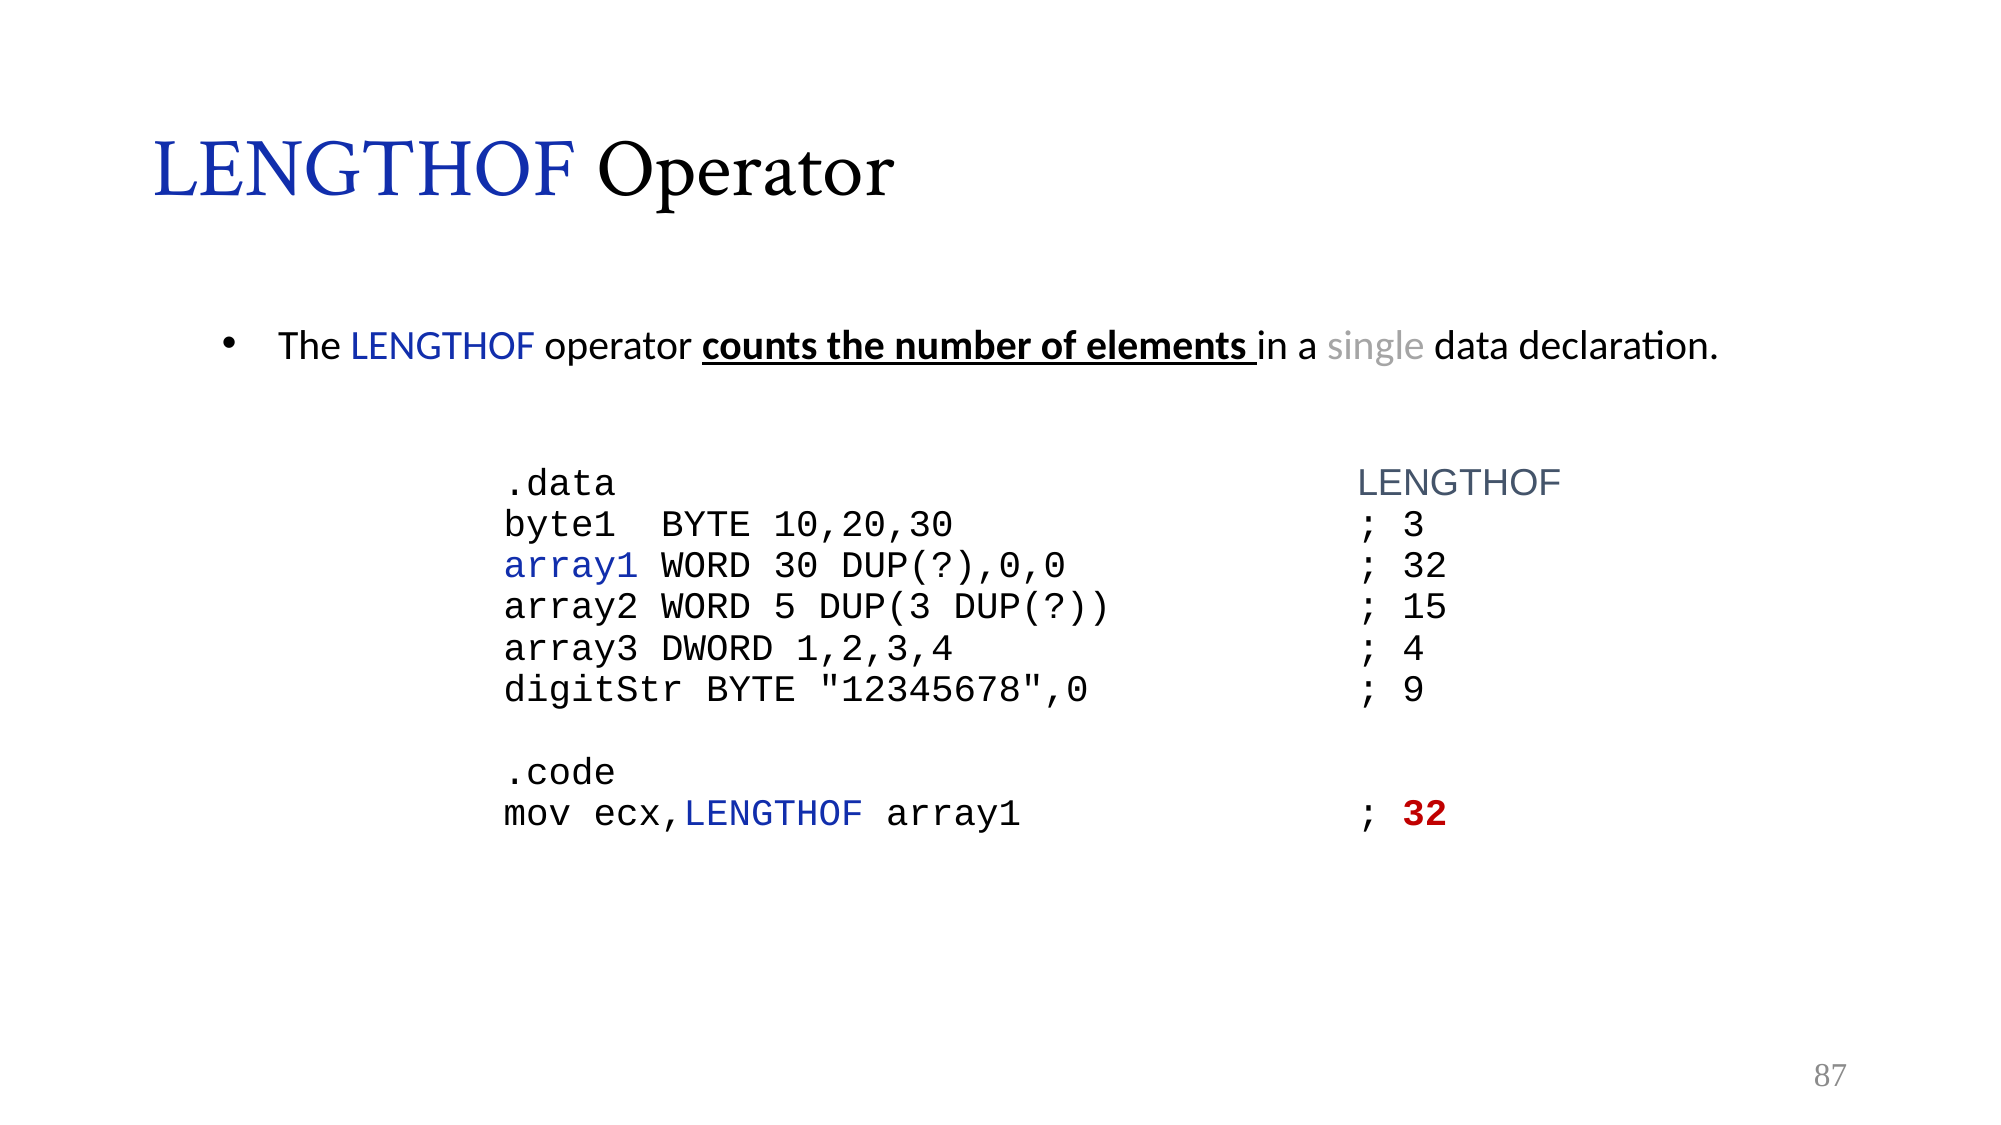

# LENGTHOF Operator
The LENGTHOF operator counts the number of elements in a single data declaration.
.data	LENGTHOF
byte1  BYTE 10,20,30	; 3
array1 WORD 30 DUP(?),0,0	; 32
array2 WORD 5 DUP(3 DUP(?))	; 15
array3 DWORD 1,2,3,4	; 4
digitStr BYTE "12345678",0	; 9

.code
mov ecx,LENGTHOF array1	; 32
87